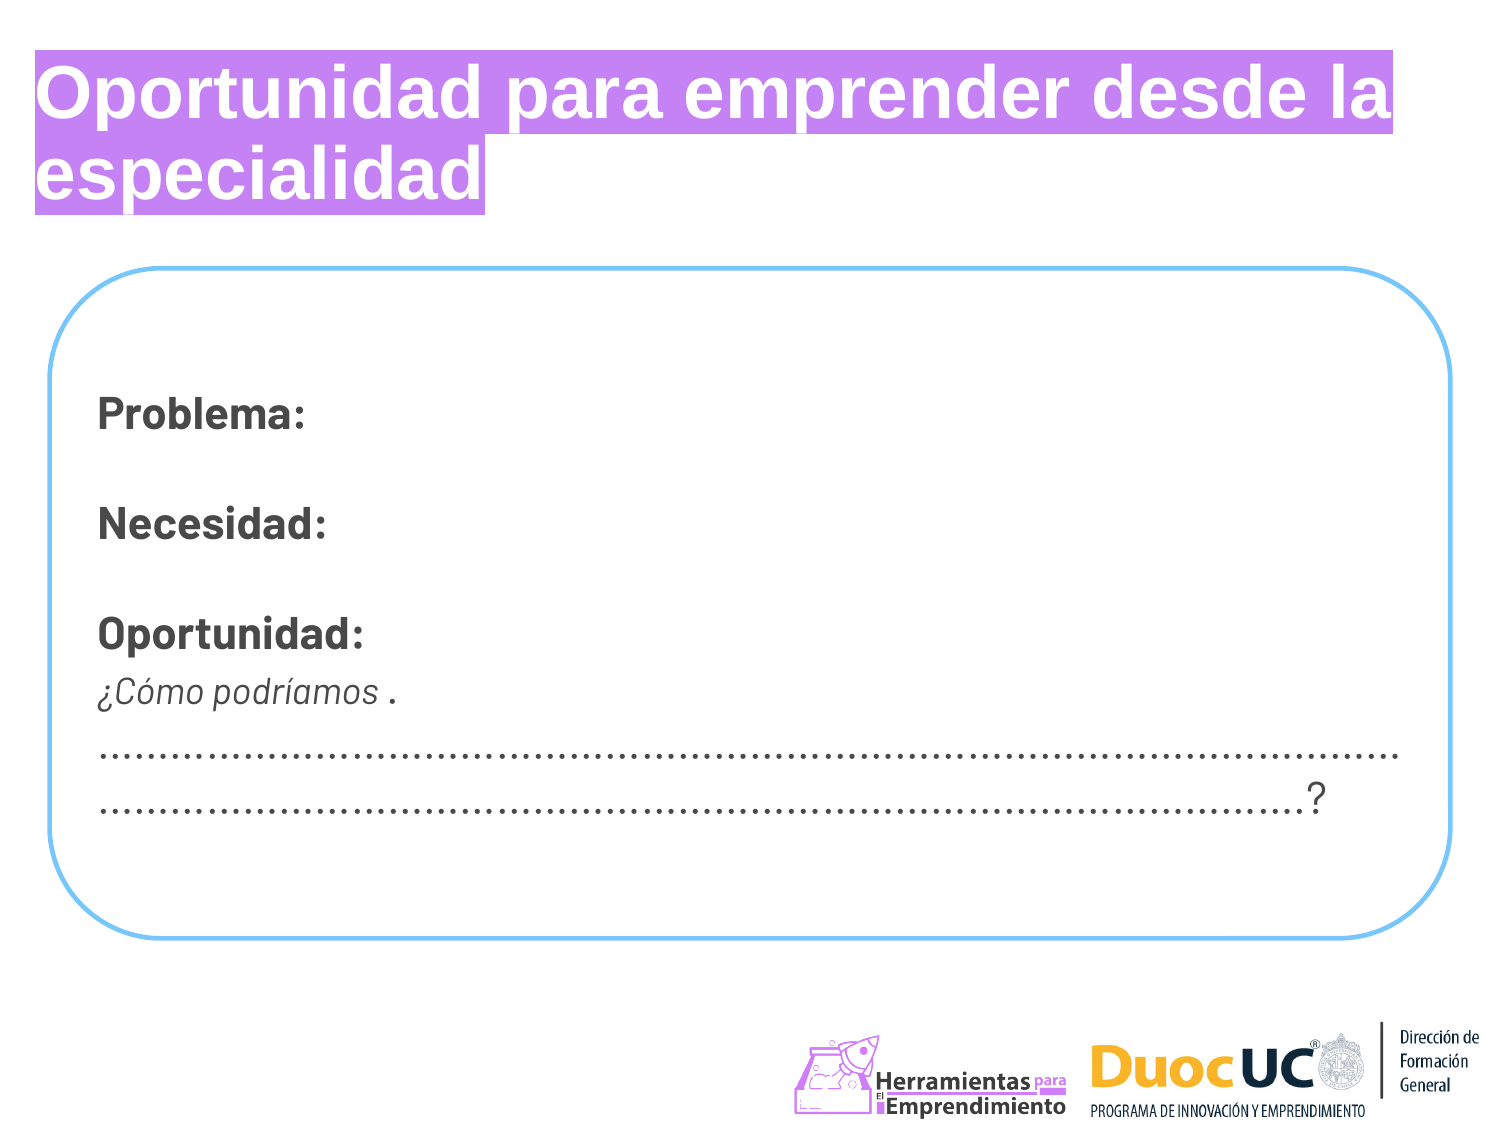

Oportunidad para emprender desde la especialidad

Problema:

Necesidad:

Oportunidad:
¿Cómo podríamos .……………………………………………………………………………………………………………………………………………………………………………………….?